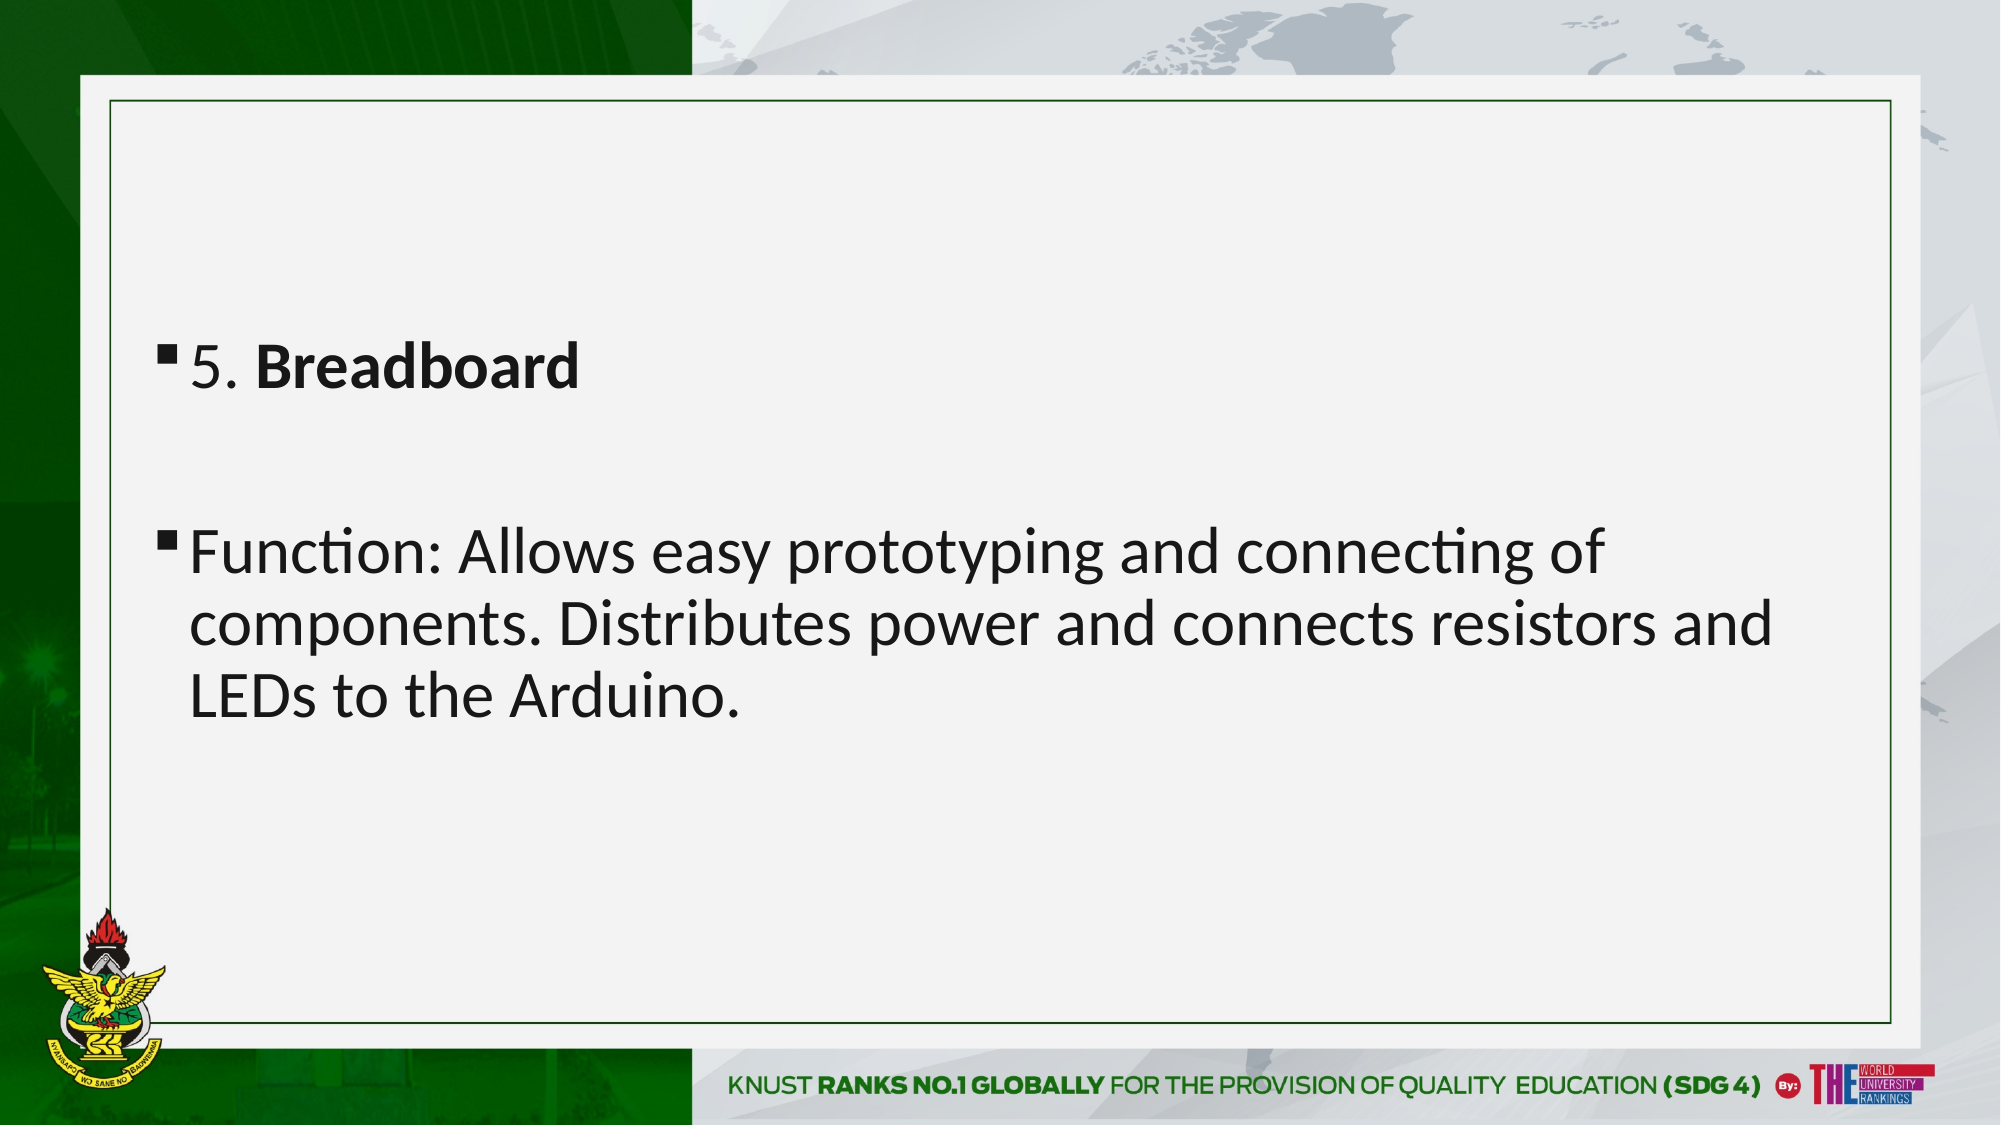

5. Breadboard

Function: Allows easy prototyping and connecting of components. Distributes power and connects resistors and LEDs to the Arduino.